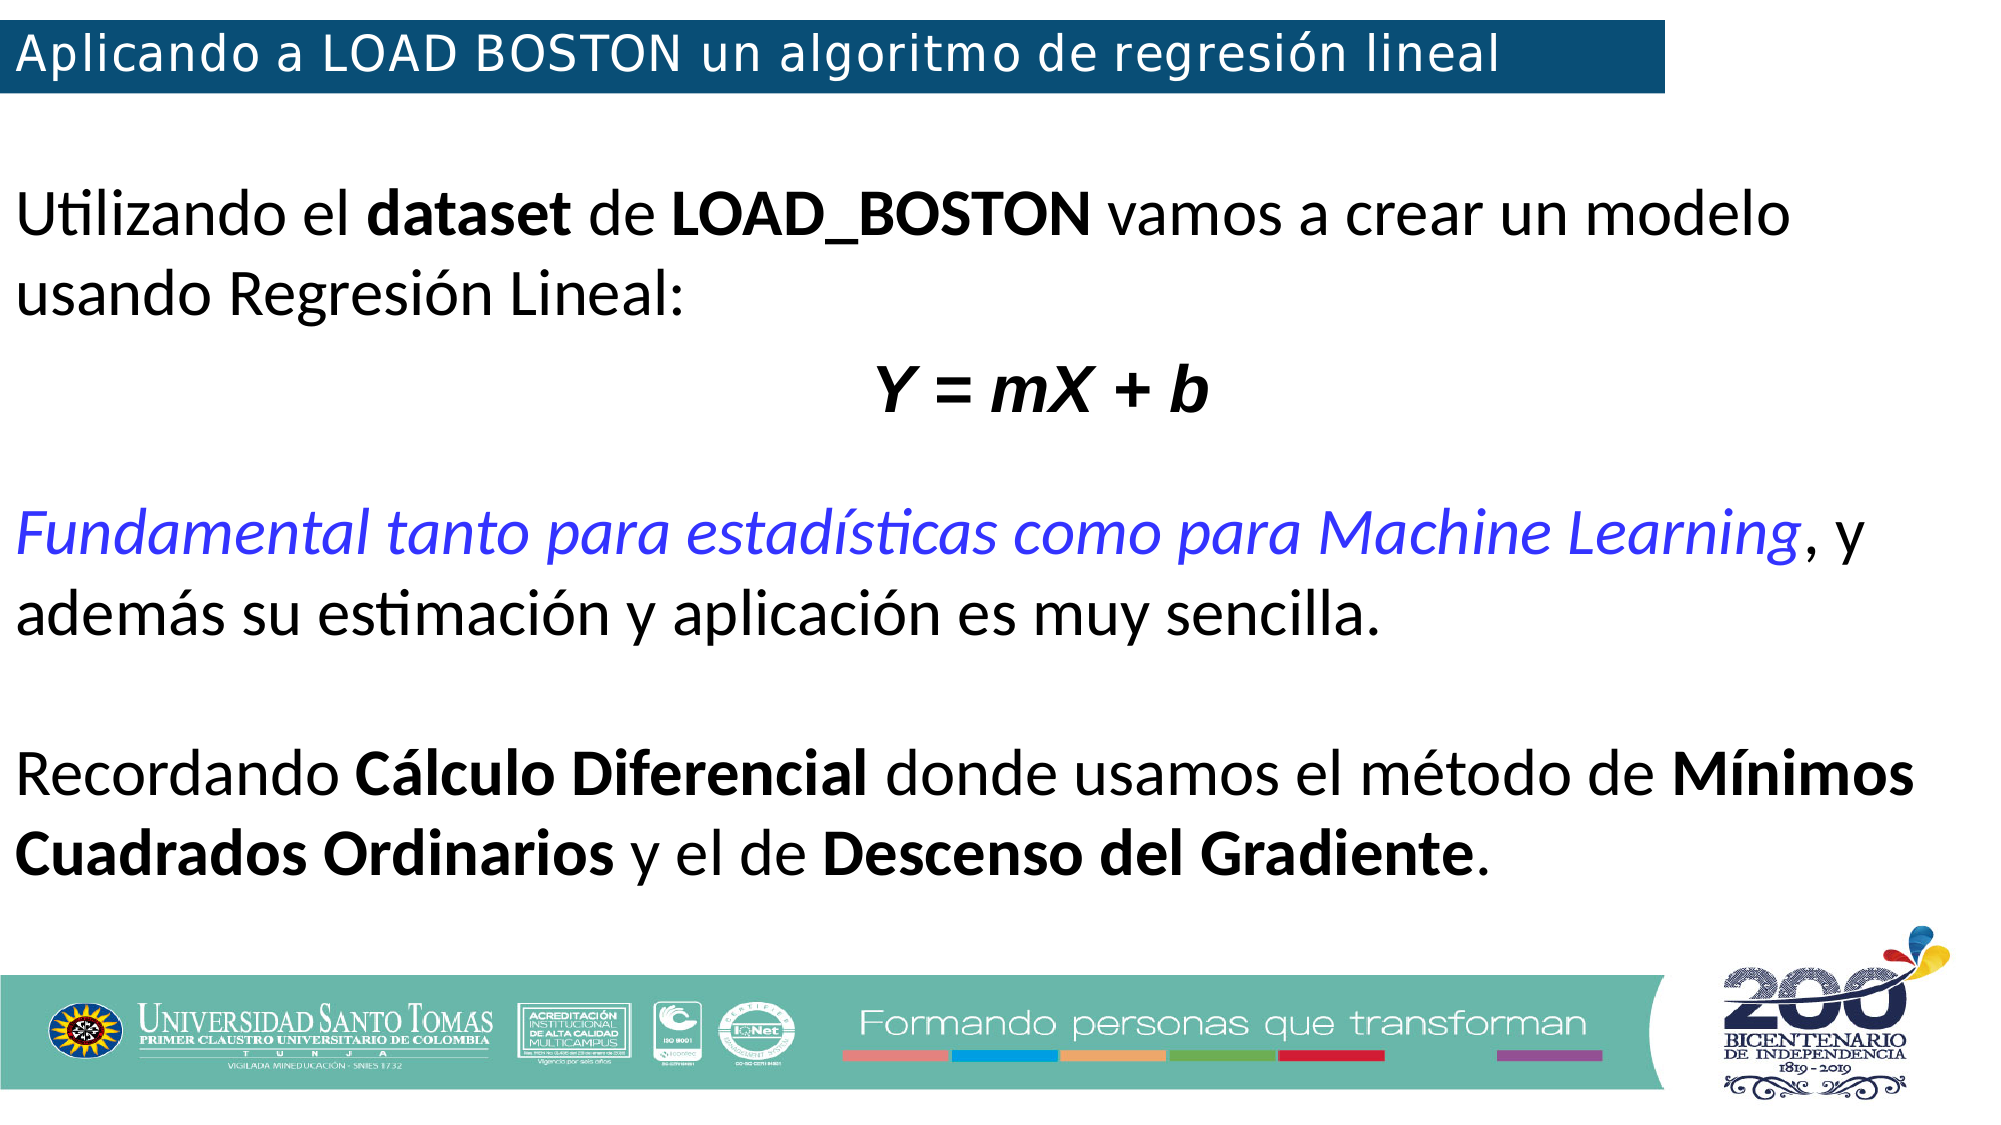

Aplicando a LOAD BOSTON un algoritmo de regresión lineal
Utilizando el dataset de LOAD_BOSTON vamos a crear un modelo usando Regresión Lineal:

Fundamental tanto para estadísticas como para Machine Learning, y además su estimación y aplicación es muy sencilla.

Recordando Cálculo Diferencial donde usamos el método de Mínimos Cuadrados Ordinarios y el de Descenso del Gradiente.
Y = mX + b